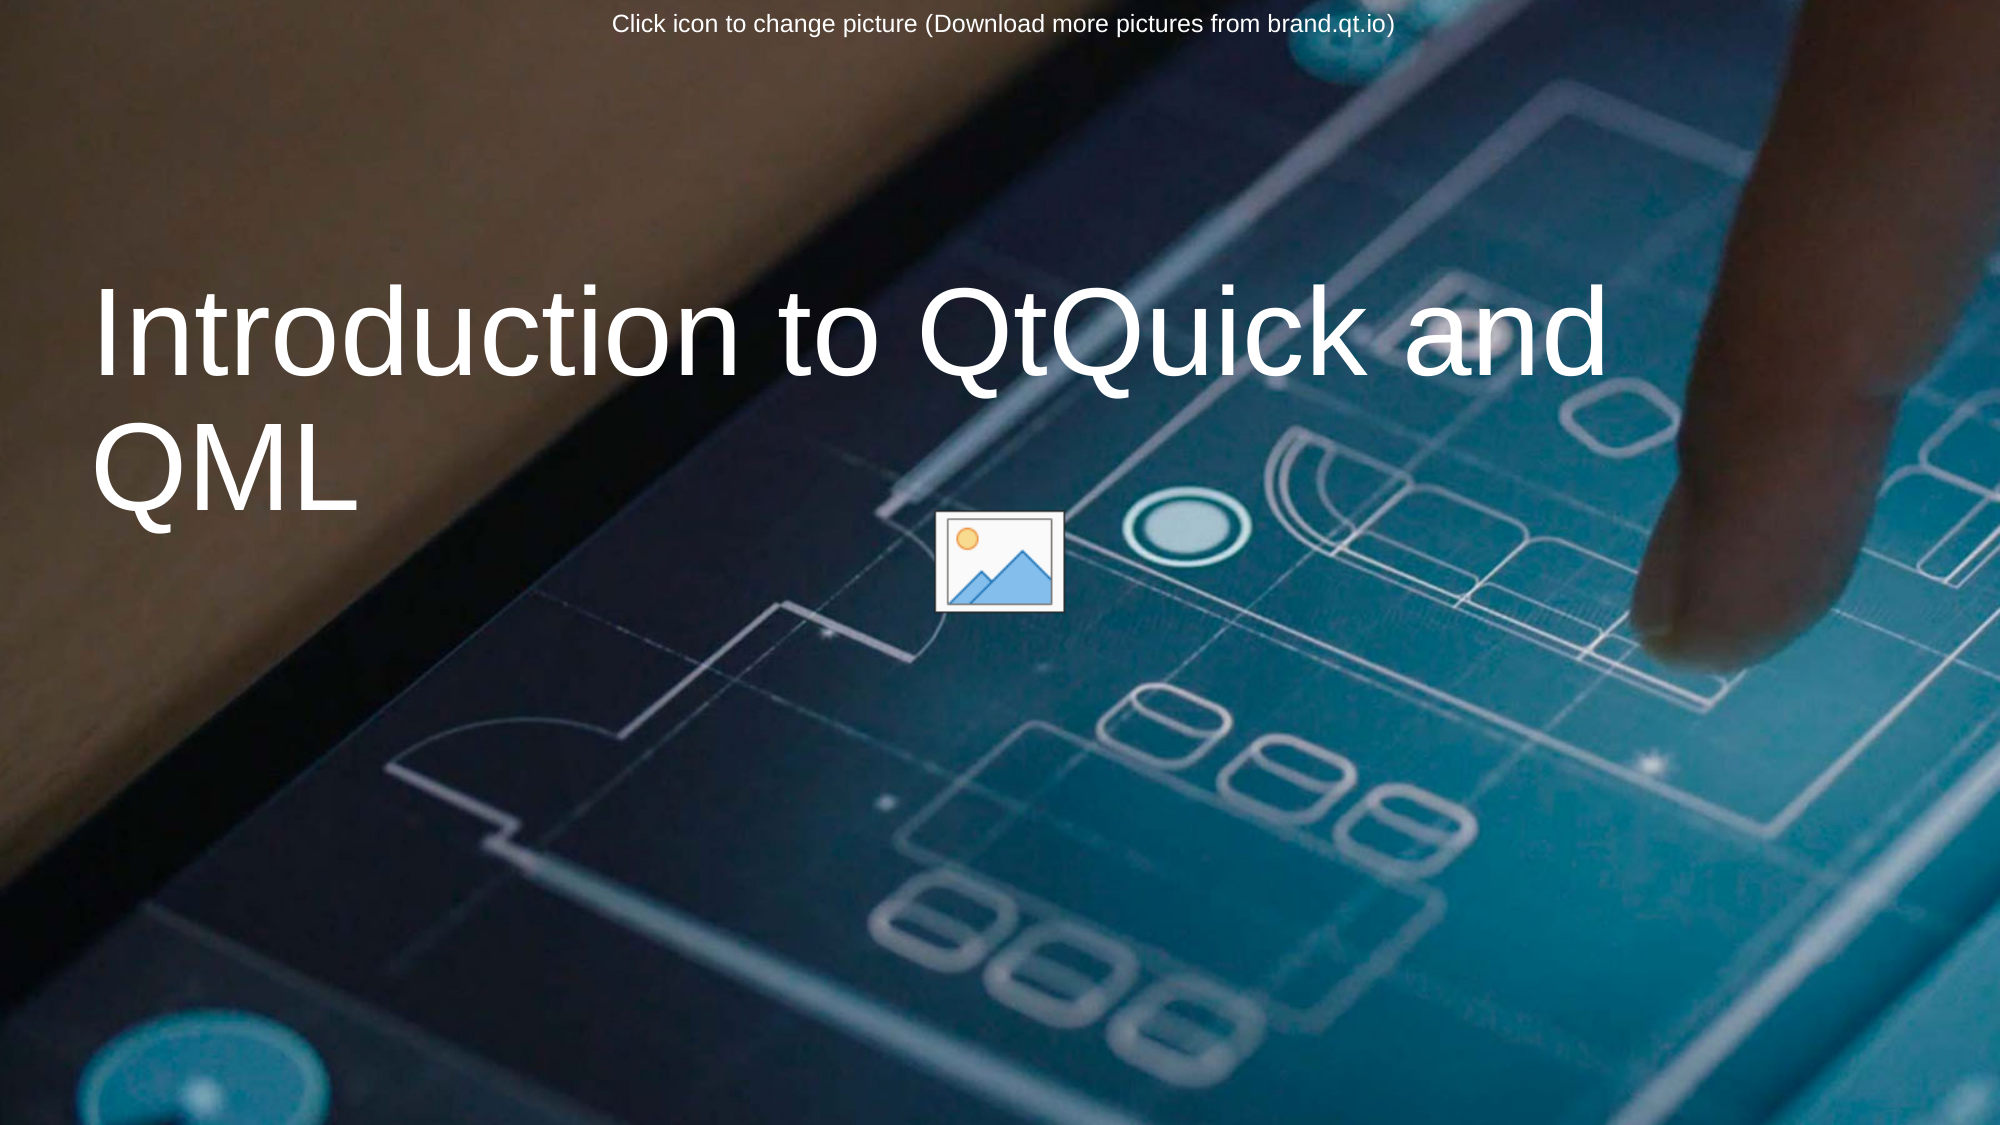

# Introduction to QtQuick and QML

5
29 April 2018